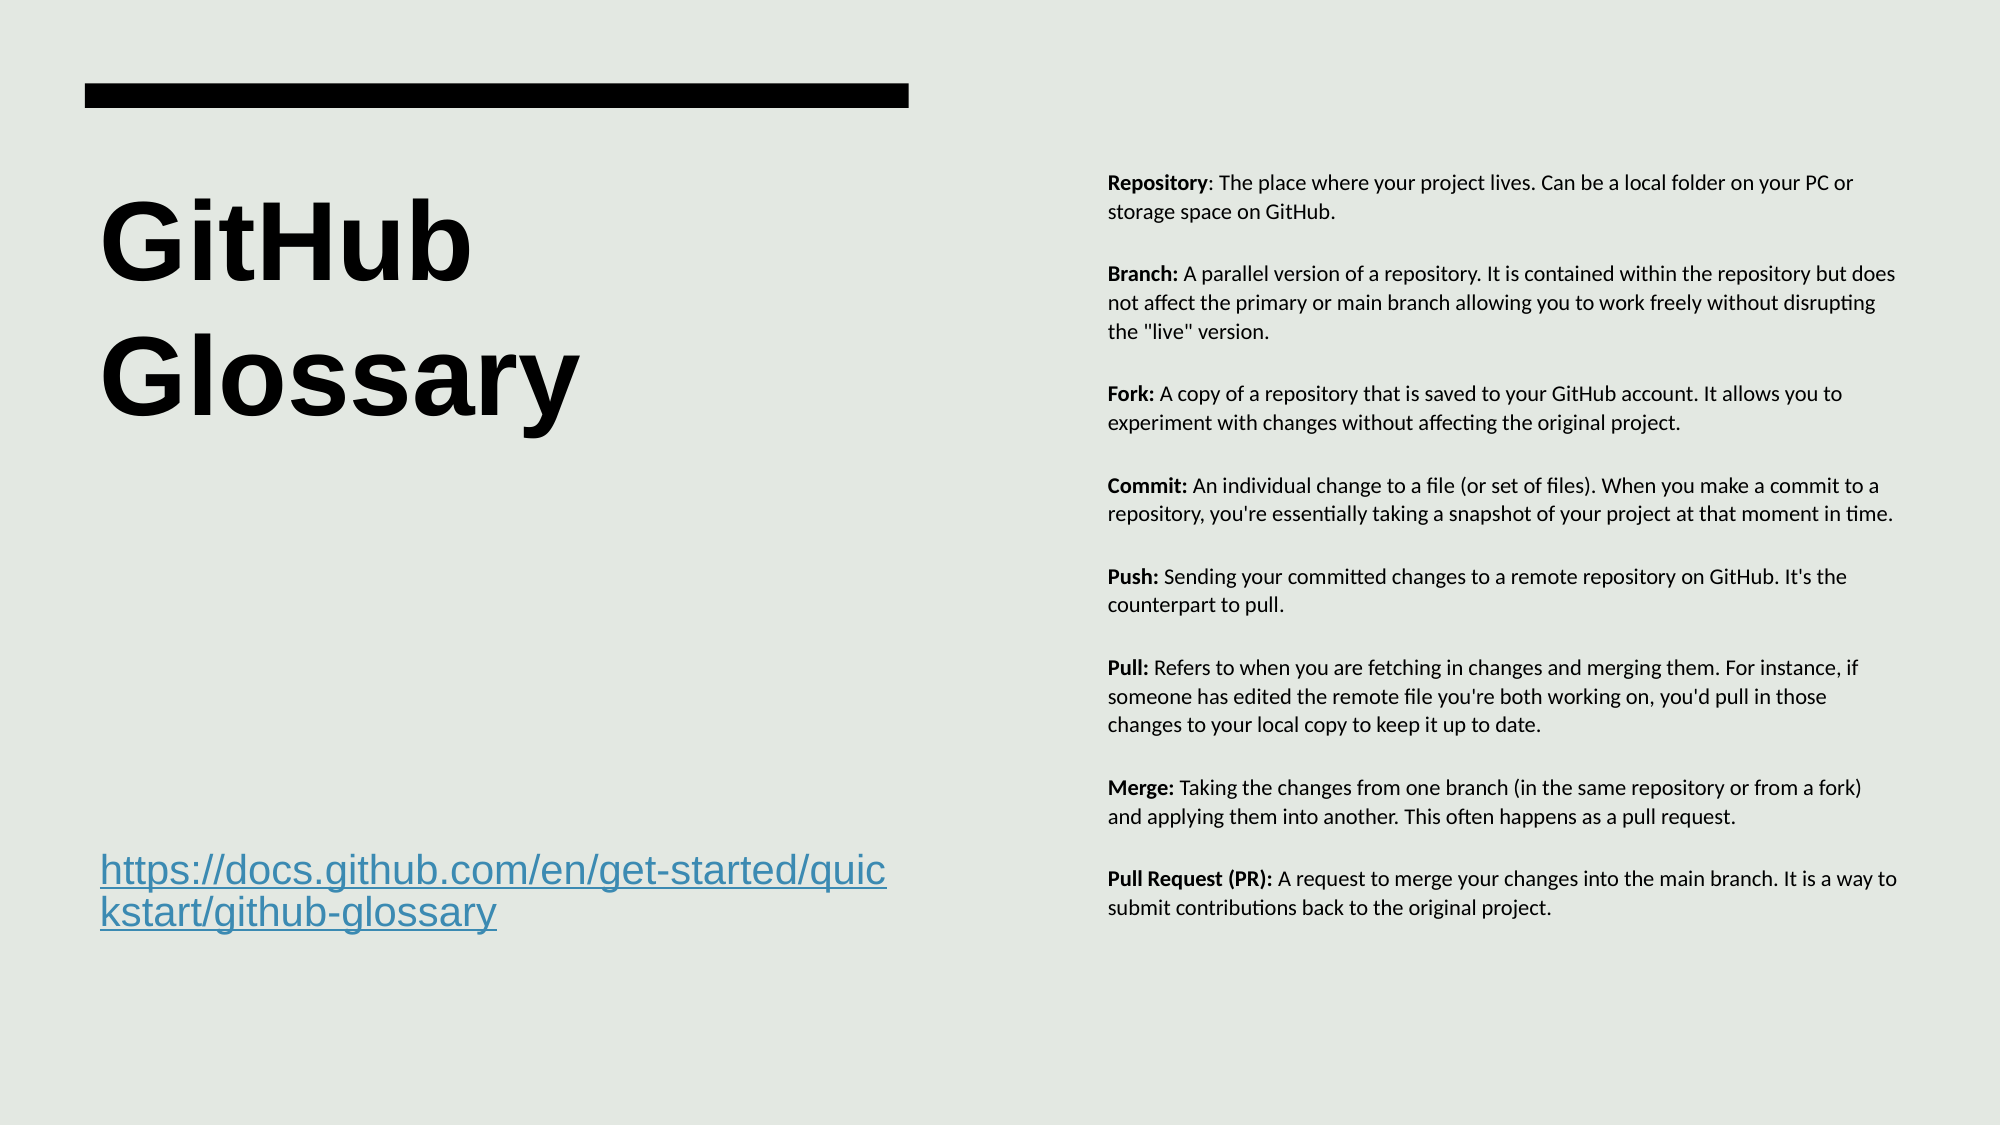

Repository: The place where your project lives. Can be a local folder on your PC or storage space on GitHub.
Branch: A parallel version of a repository. It is contained within the repository but does not affect the primary or main branch allowing you to work freely without disrupting the "live" version.
Fork: A copy of a repository that is saved to your GitHub account. It allows you to experiment with changes without affecting the original project.
Commit: An individual change to a file (or set of files). When you make a commit to a repository, you're essentially taking a snapshot of your project at that moment in time.
Push: Sending your committed changes to a remote repository on GitHub. It's the counterpart to pull.
Pull: Refers to when you are fetching in changes and merging them. For instance, if someone has edited the remote file you're both working on, you'd pull in those changes to your local copy to keep it up to date.
Merge: Taking the changes from one branch (in the same repository or from a fork) and applying them into another. This often happens as a pull request.
Pull Request (PR): A request to merge your changes into the main branch. It is a way to submit contributions back to the original project.
# GitHub Glossary https://docs.github.com/en/get-started/quickstart/github-glossary